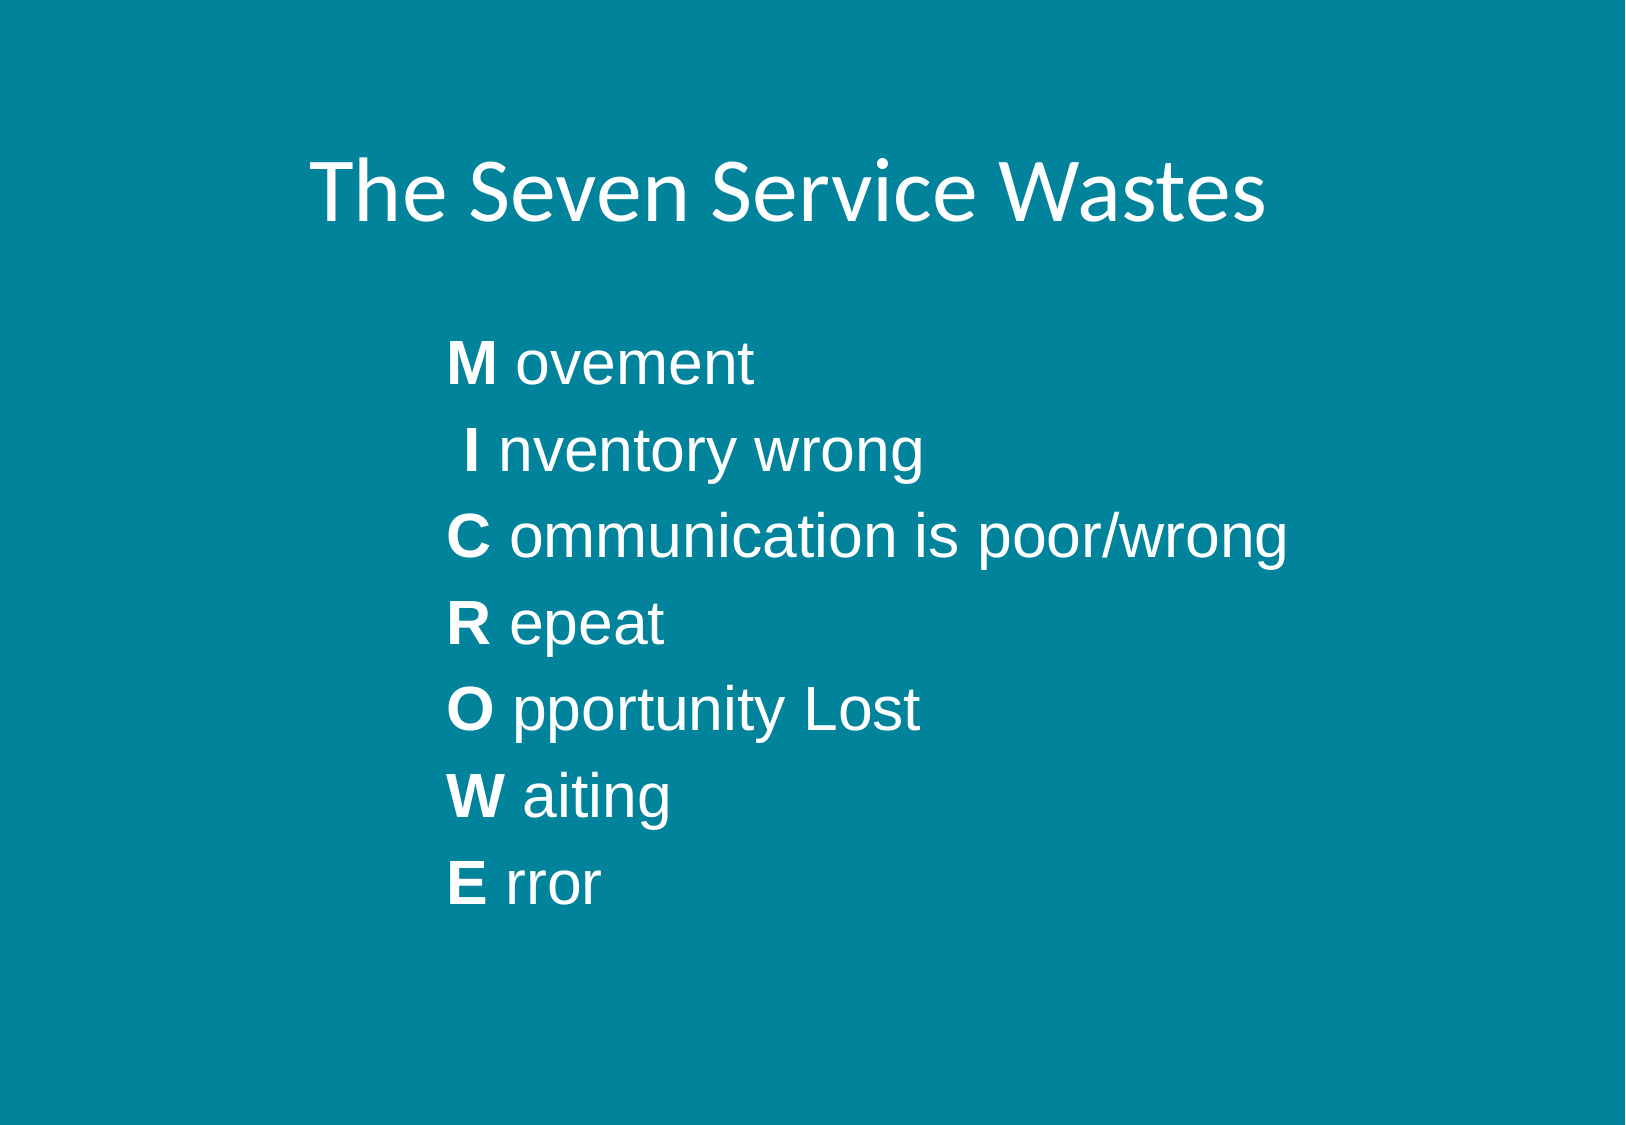

# The Seven Service Wastes
M ovement
 I nventory wrong
C ommunication is poor/wrong
R epeat
O pportunity Lost
W aiting
E rror